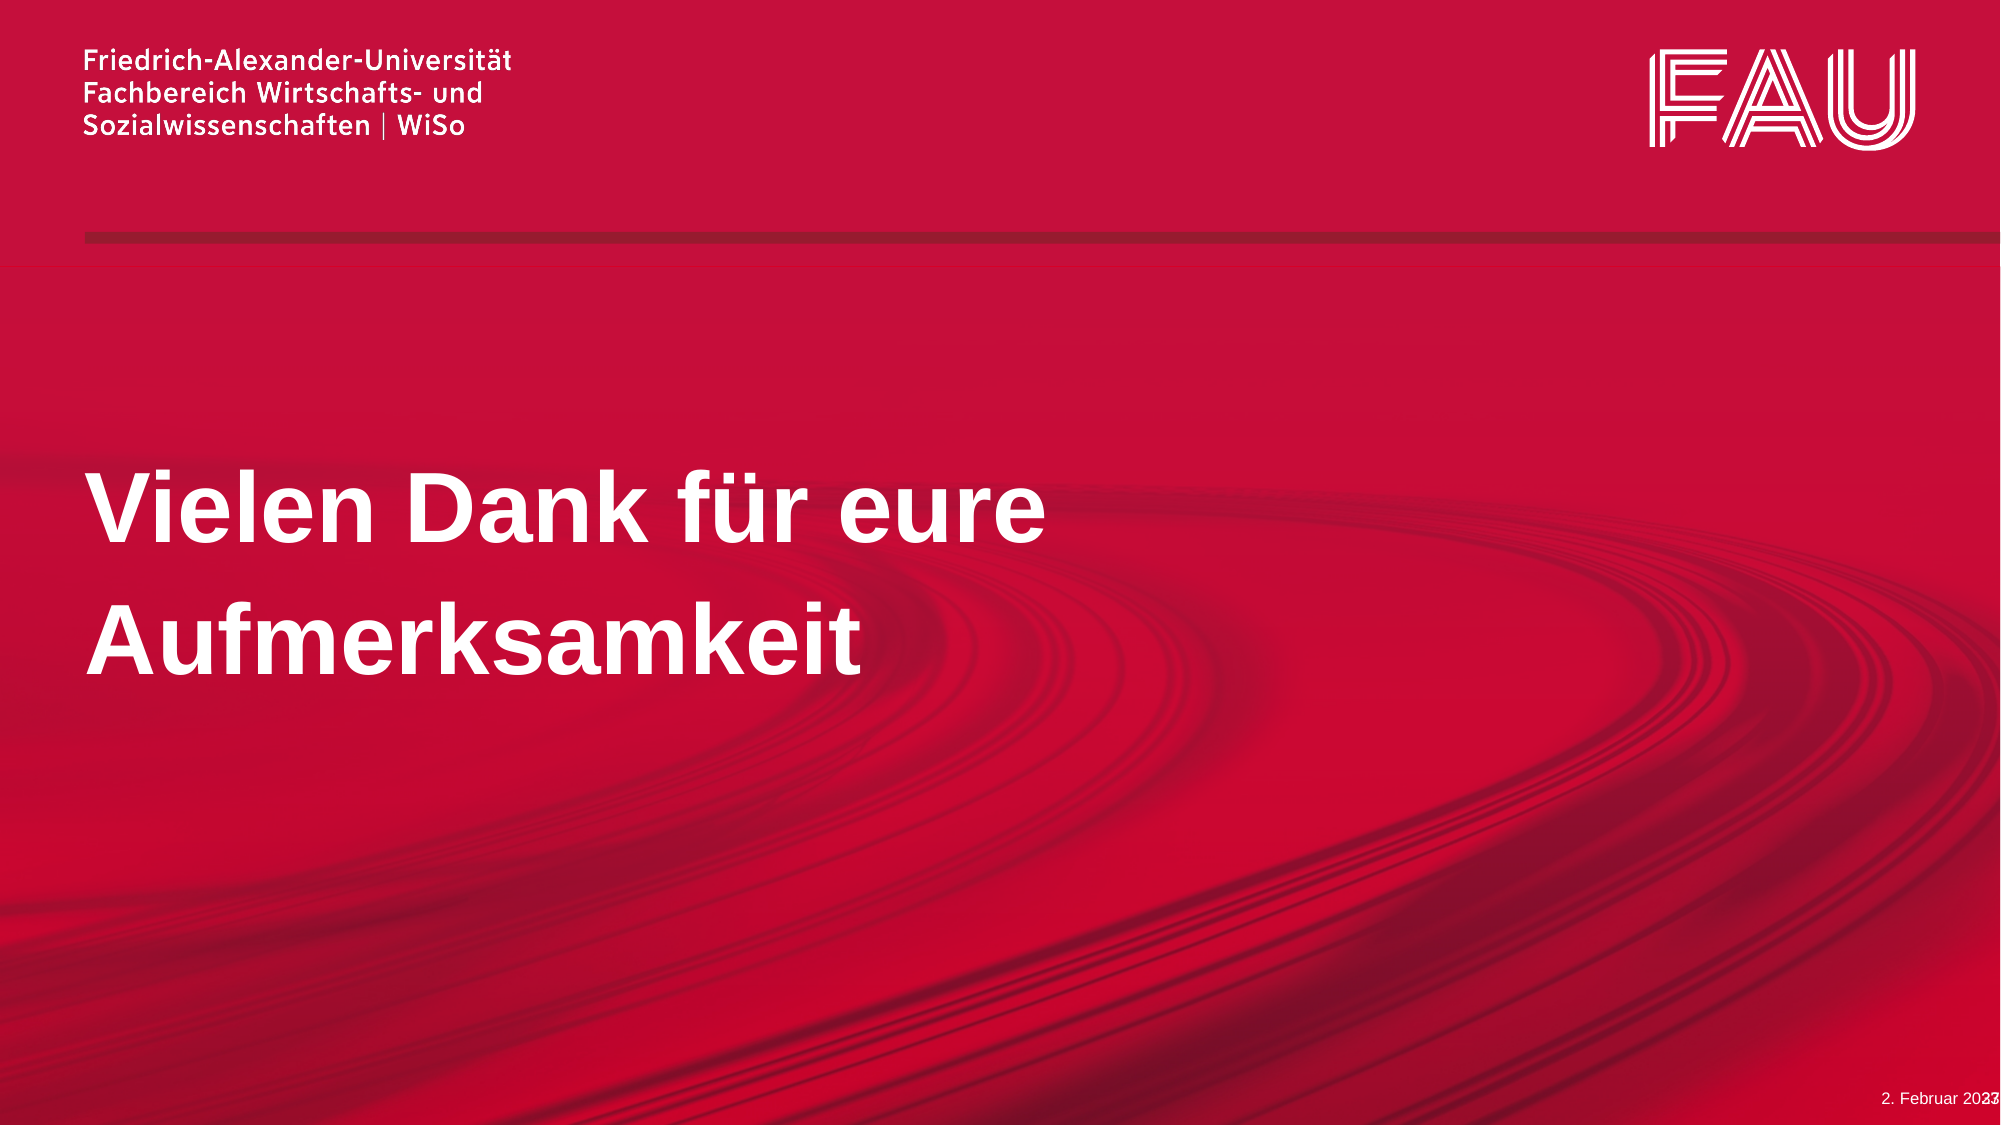

Vielen Dank für eure
Aufmerksamkeit
2. Februar 2023
37